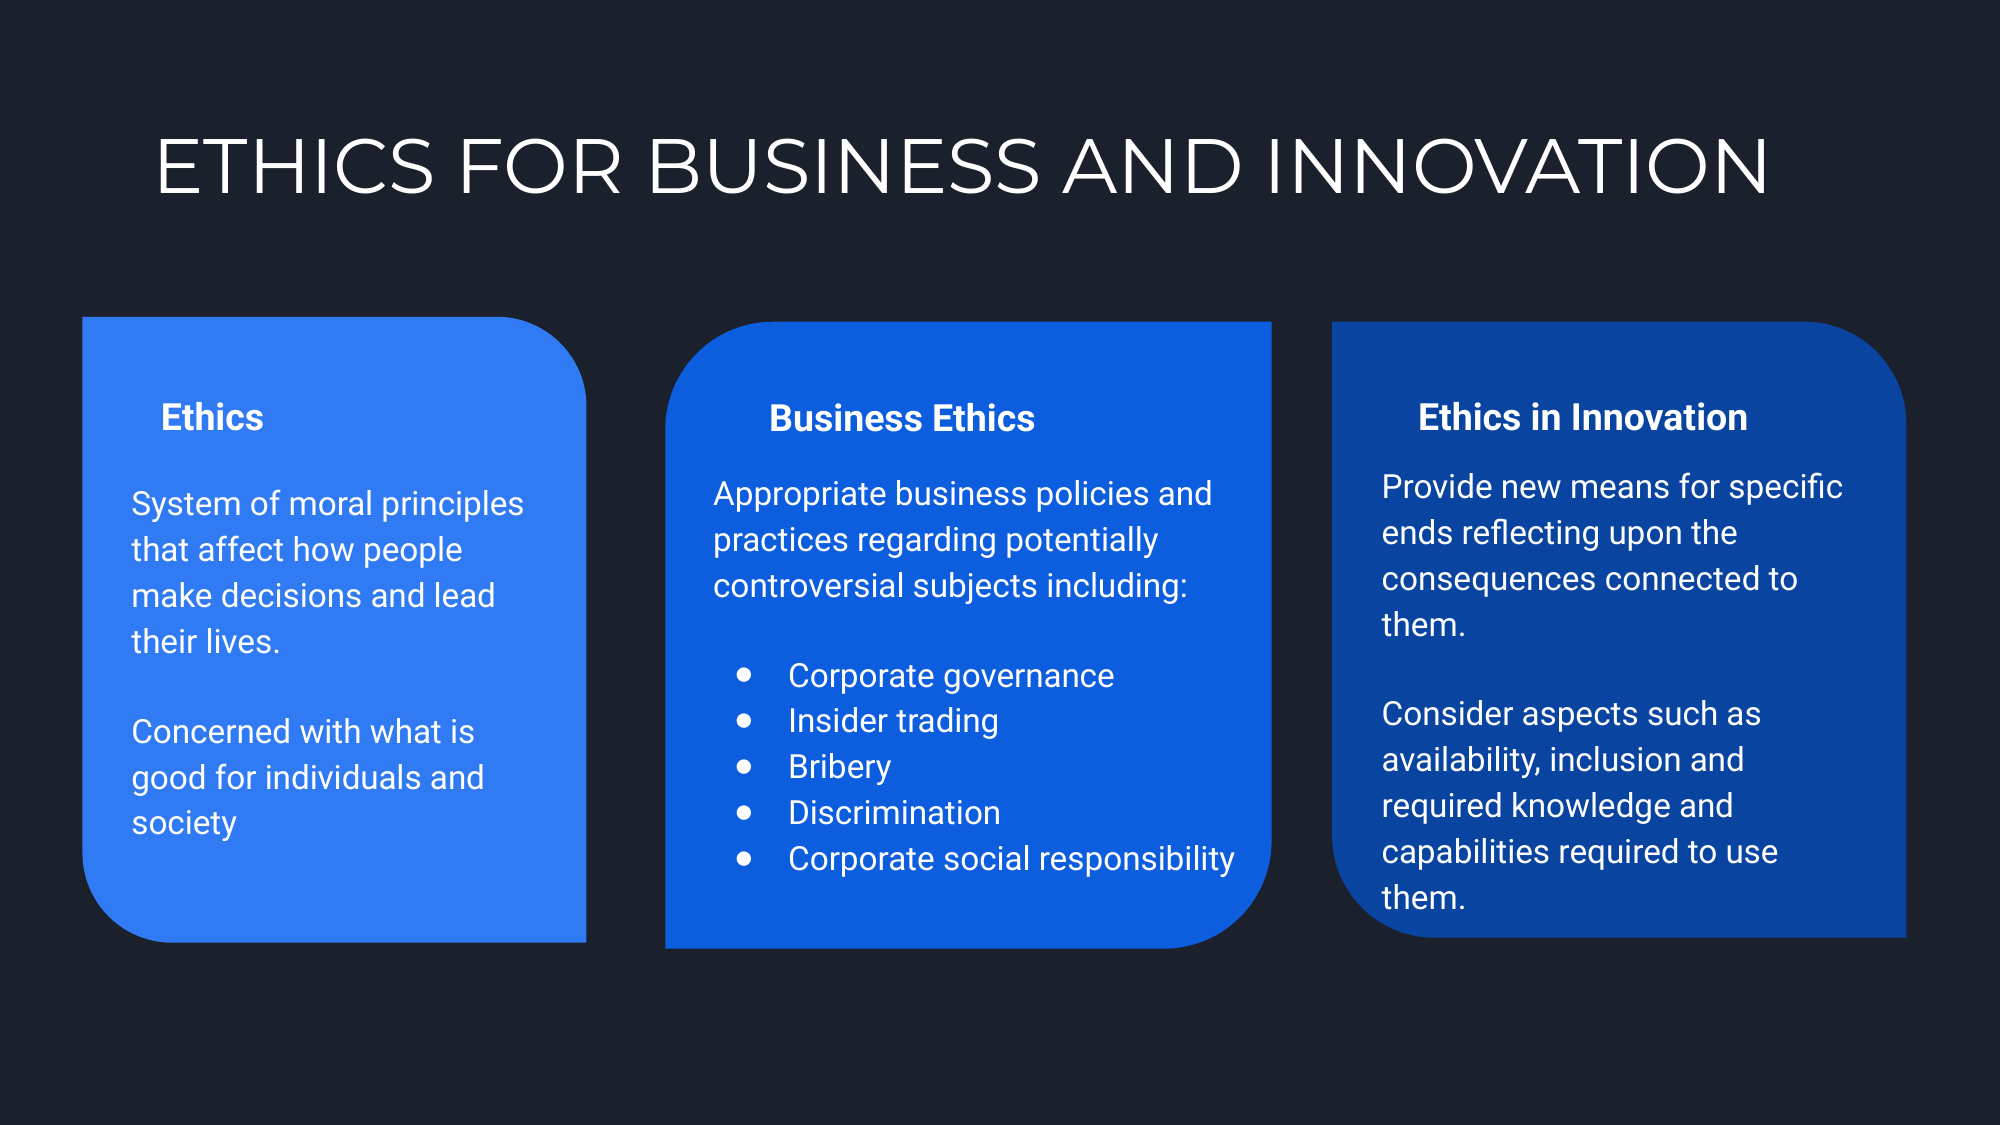

# ETHICS FOR BUSINESS AND INNOVATION

Ethics
System of moral principles that affect how people make decisions and lead their lives.
Concerned with what is good for individuals and society

Ethics in Innovation
Provide new means for specific ends reflecting upon the consequences connected to them.
Consider aspects such as availability, inclusion and required knowledge and capabilities required to use them.

Business Ethics
Appropriate business policies and practices regarding potentially controversial subjects including:
Corporate governance
Insider trading
Bribery
Discrimination
Corporate social responsibility